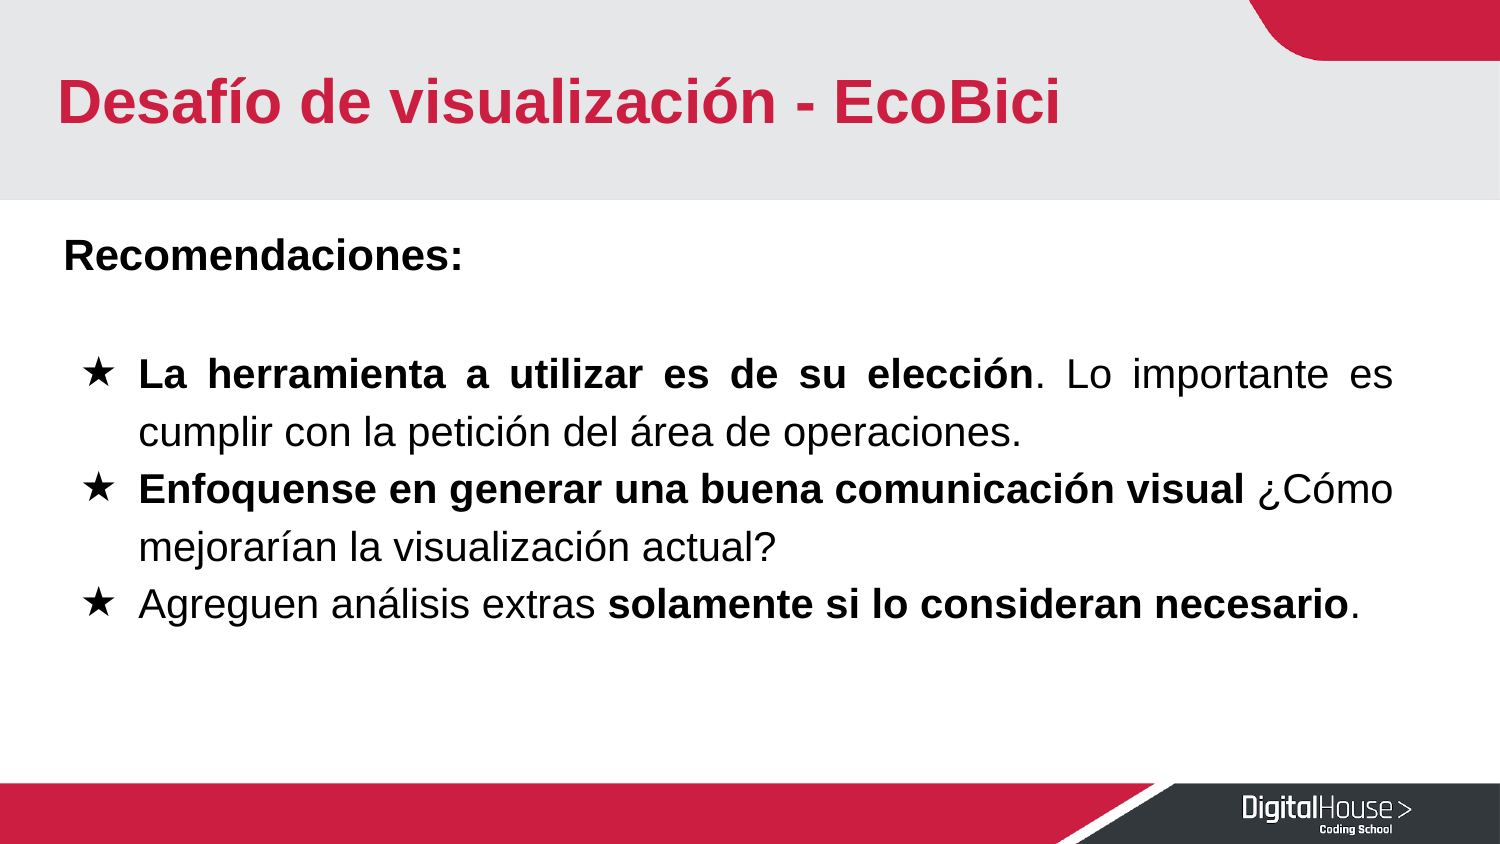

# Desafío de visualización - EcoBici
Recomendaciones:

La herramienta a utilizar es de su elección. Lo importante es cumplir con la petición del área de operaciones.
Enfoquense en generar una buena comunicación visual ¿Cómo mejorarían la visualización actual?
Agreguen análisis extras solamente si lo consideran necesario.